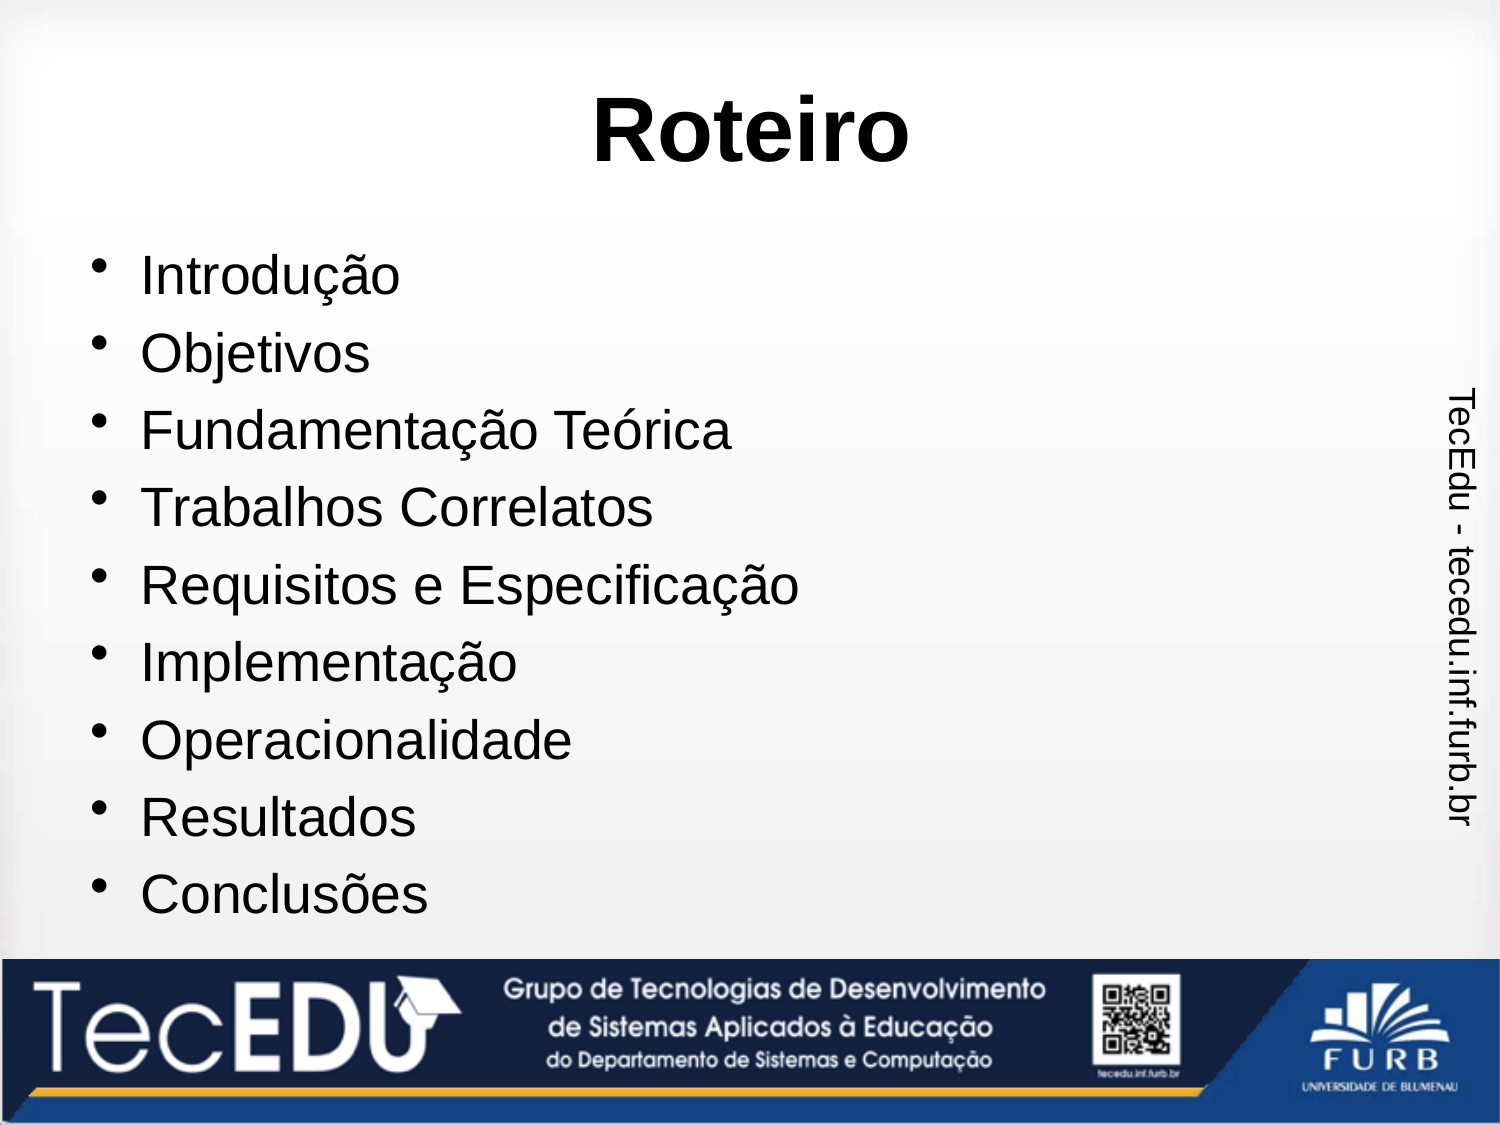

# Roteiro
Introdução
Objetivos
Fundamentação Teórica
Trabalhos Correlatos
Requisitos e Especificação
Implementação
Operacionalidade
Resultados
Conclusões